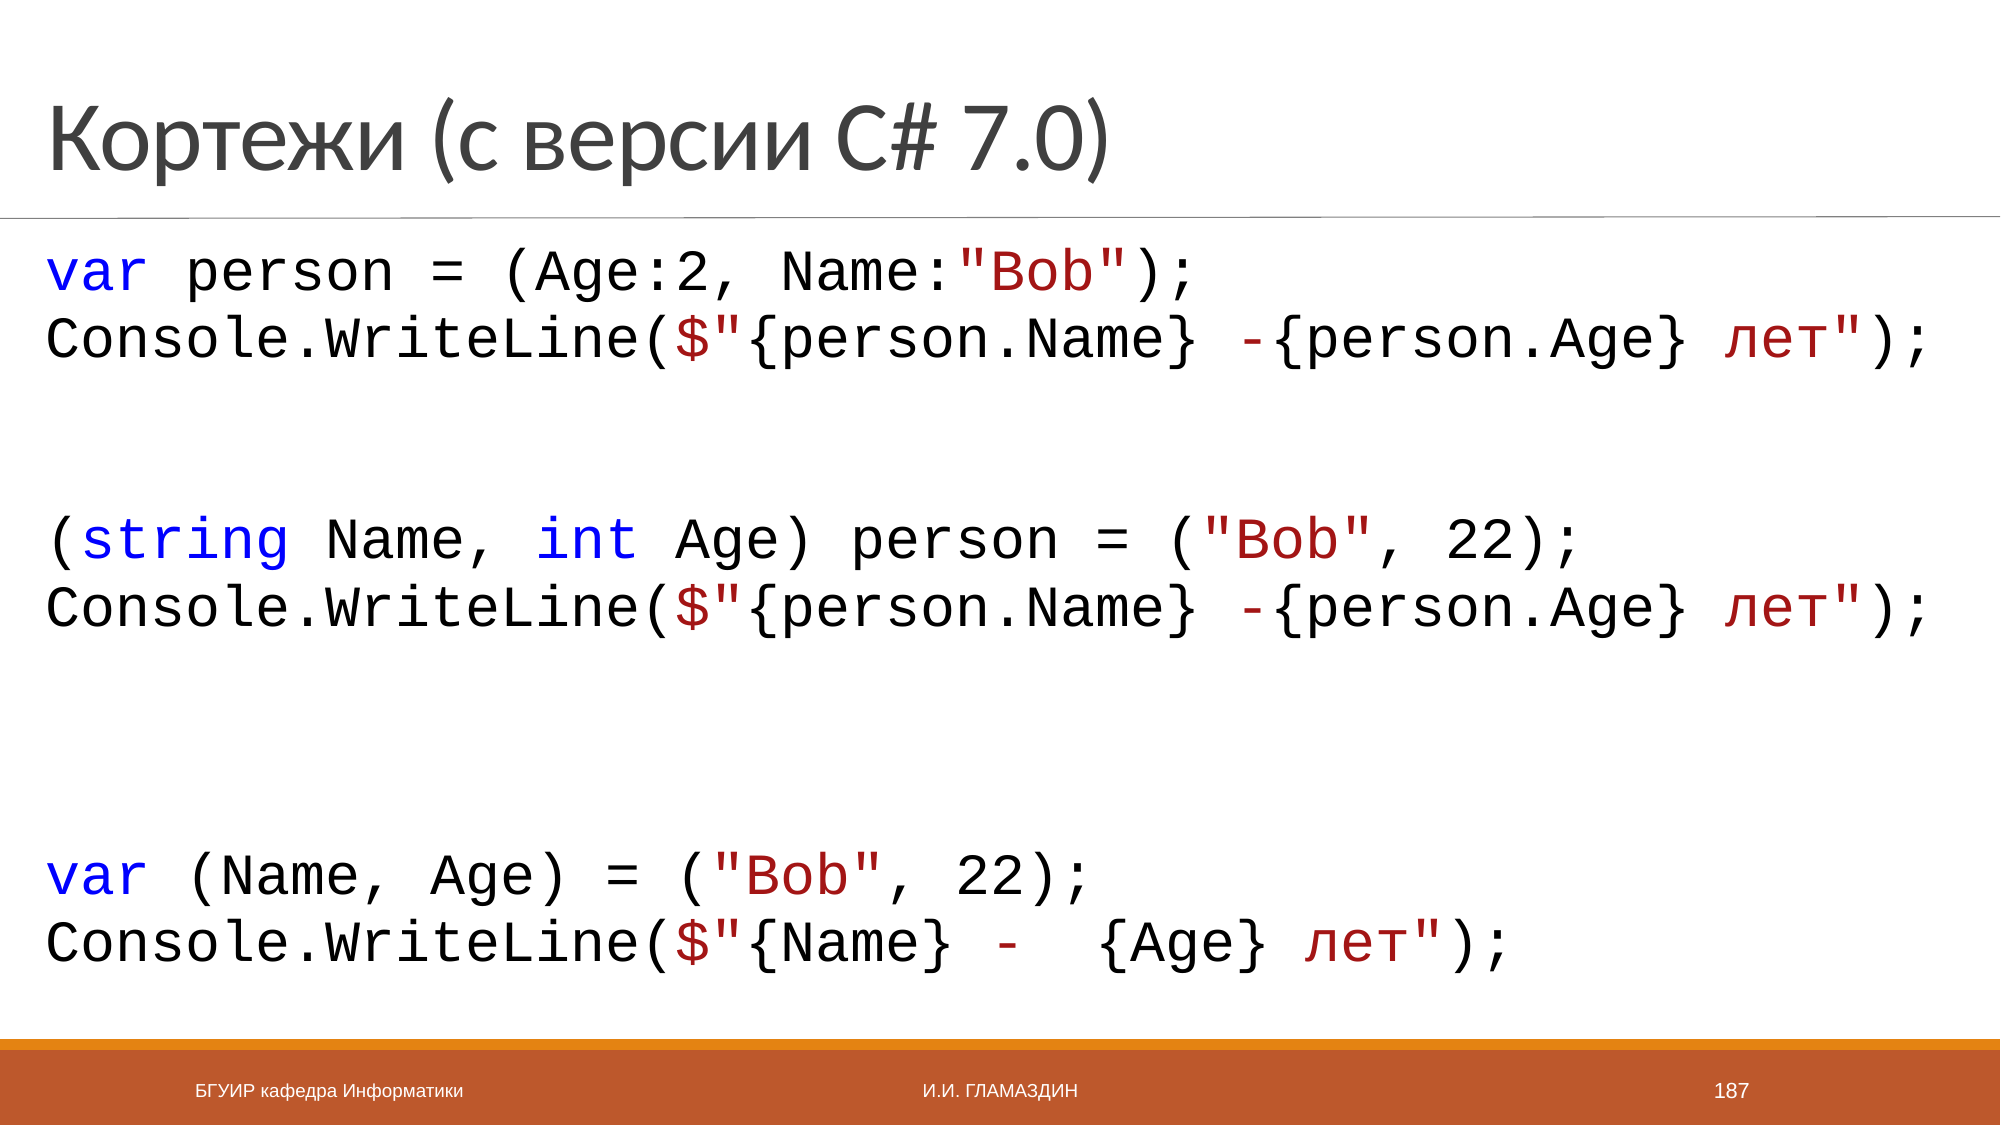

# Кортежи (с версии С# 7.0)
var person = (Age:2, Name:"Bob");
Console.WriteLine($"{person.Name} -{person.Age} лет");

(string Name, int Age) person = ("Bob", 22);
Console.WriteLine($"{person.Name} -{person.Age} лет");

var (Name, Age) = ("Bob", 22);
Console.WriteLine($"{Name} -  {Age} лет");
БГУИР кафедра Информатики
И.И. Гламаздин
187